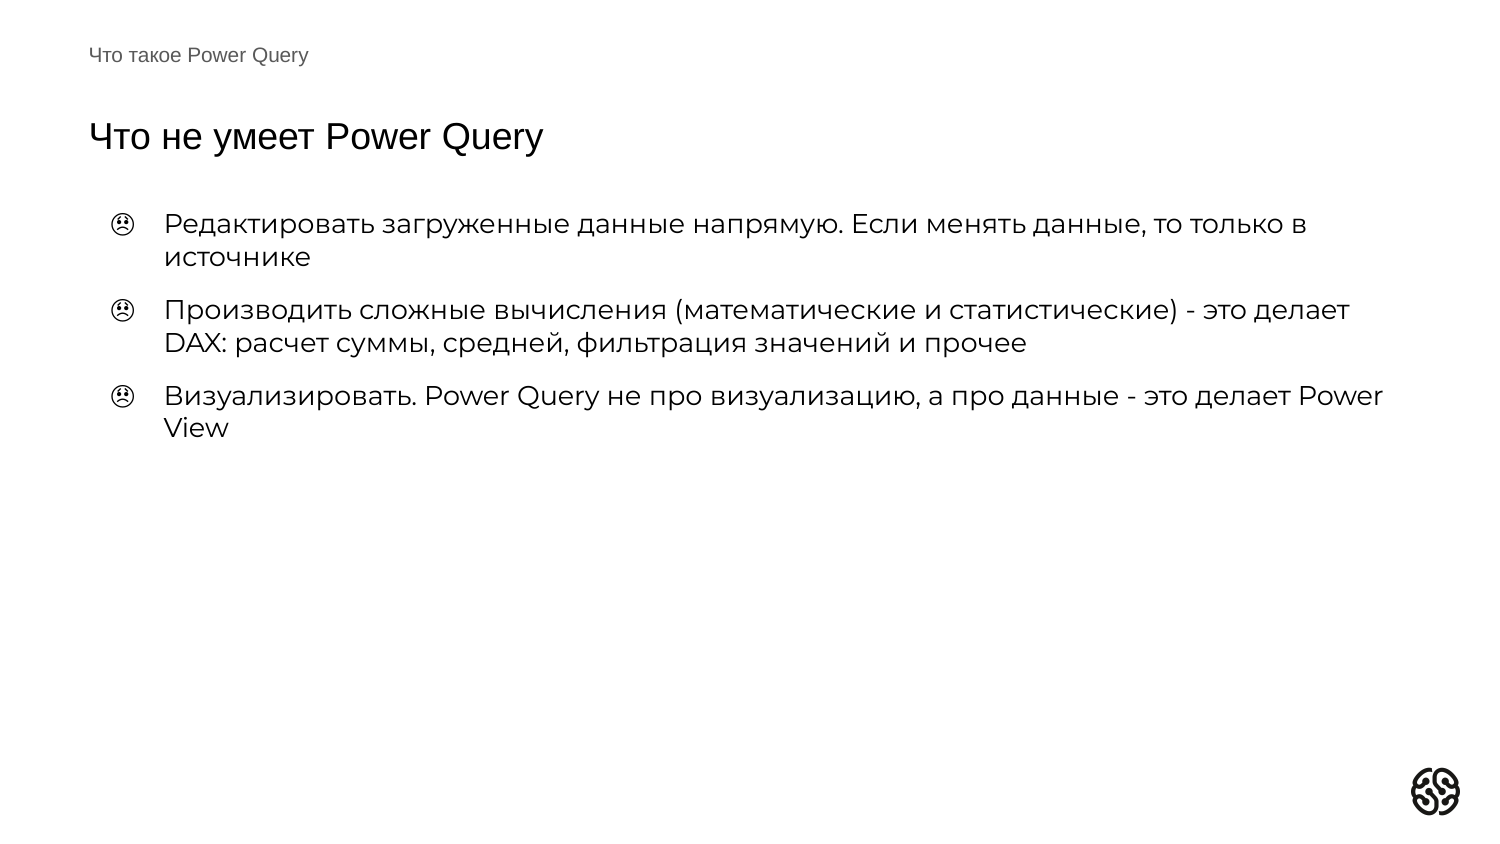

Что такое Power Query
# Что не умеет Power Query
Редактировать загруженные данные напрямую. Если менять данные, то только в источнике
Производить сложные вычисления (математические и статистические) - это делает DAX: расчет суммы, средней, фильтрация значений и прочее
Визуализировать. Power Query не про визуализацию, а про данные - это делает Power View